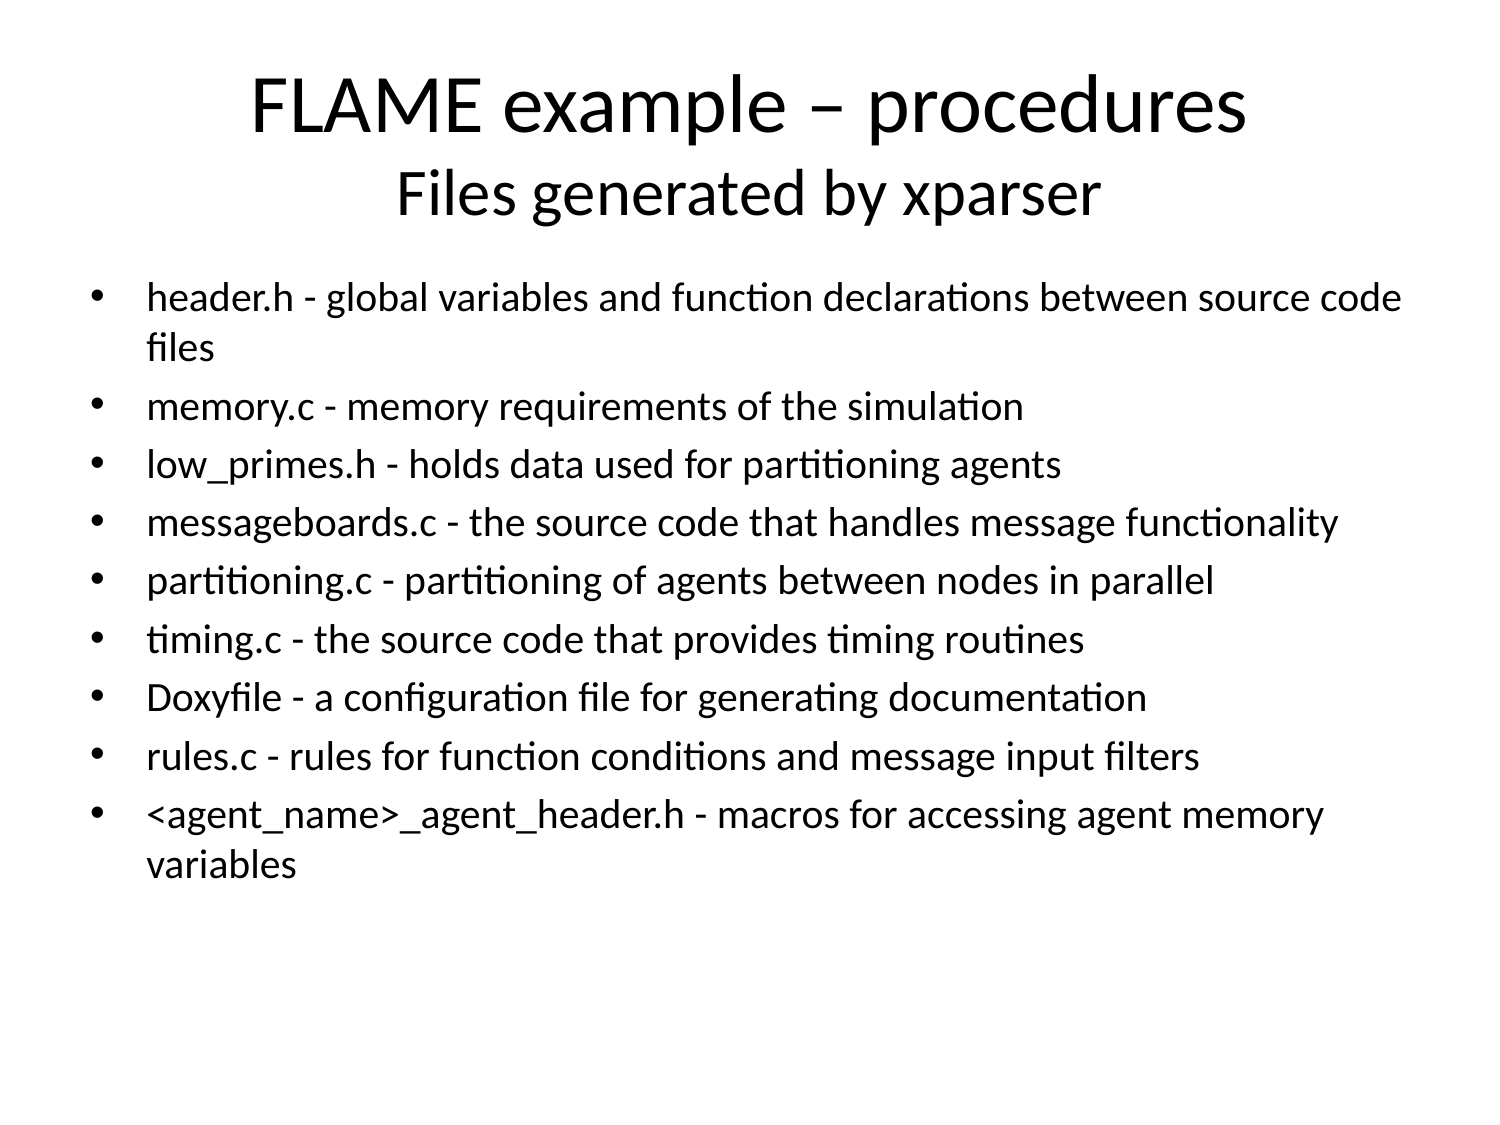

# FLAME example – procedures Files generated by xparser
header.h - global variables and function declarations between source code files
memory.c - memory requirements of the simulation
low_primes.h - holds data used for partitioning agents
messageboards.c - the source code that handles message functionality
partitioning.c - partitioning of agents between nodes in parallel
timing.c - the source code that provides timing routines
Doxyfile - a configuration file for generating documentation
rules.c - rules for function conditions and message input filters
<agent_name>_agent_header.h - macros for accessing agent memory variables